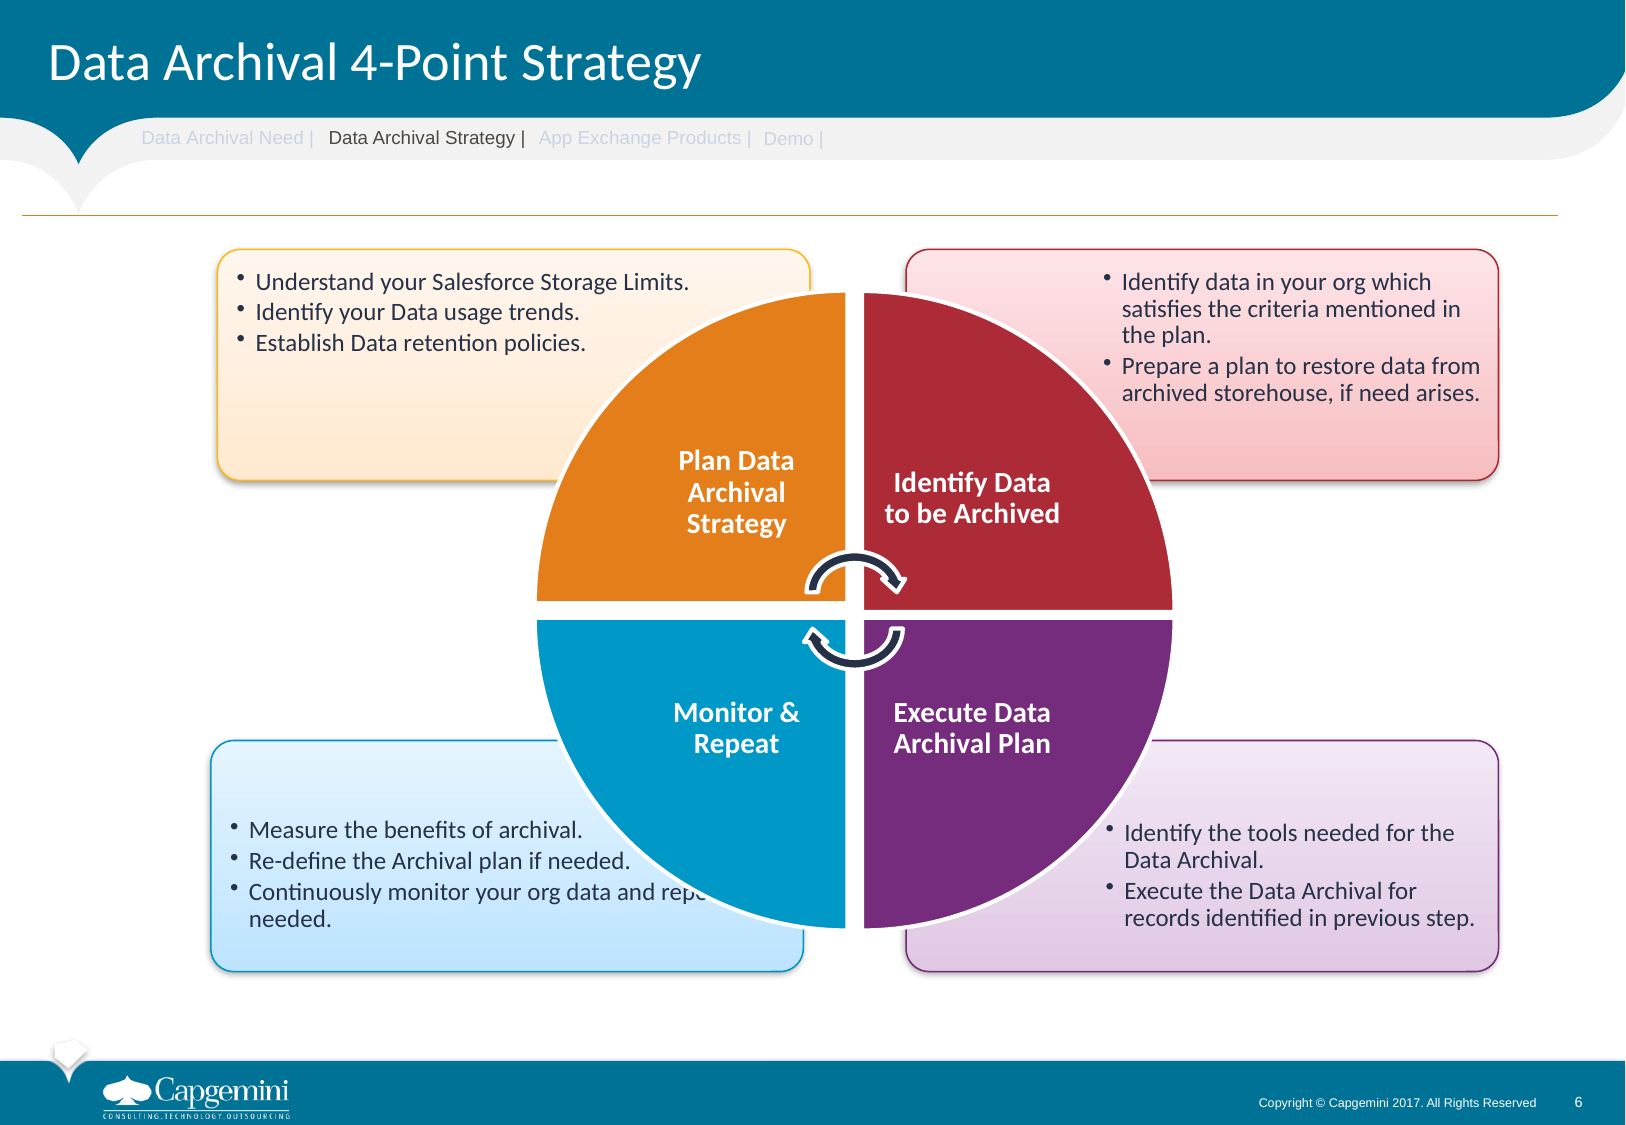

# Data Archival 4-Point Strategy
Data Archival Need |
Data Archival Strategy |
App Exchange Products |
Demo |
Identify the tools needed for the Data Archival.
Execute the Data Archival for records identified in previous step.
Measure the benefits of archival.
Re-define the Archival plan if needed.
Continuously monitor your org data and repeat, if needed.

Identify data in your org which satisfies the criteria mentioned in the plan.
Prepare a plan to restore data from archived storehouse, if need arises.
Understand your Salesforce Storage Limits.
Identify your Data usage trends.
Establish Data retention policies.
Plan Data Archival Strategy
Identify Data to be Archived
Execute Data Archival Plan
Monitor & Repeat